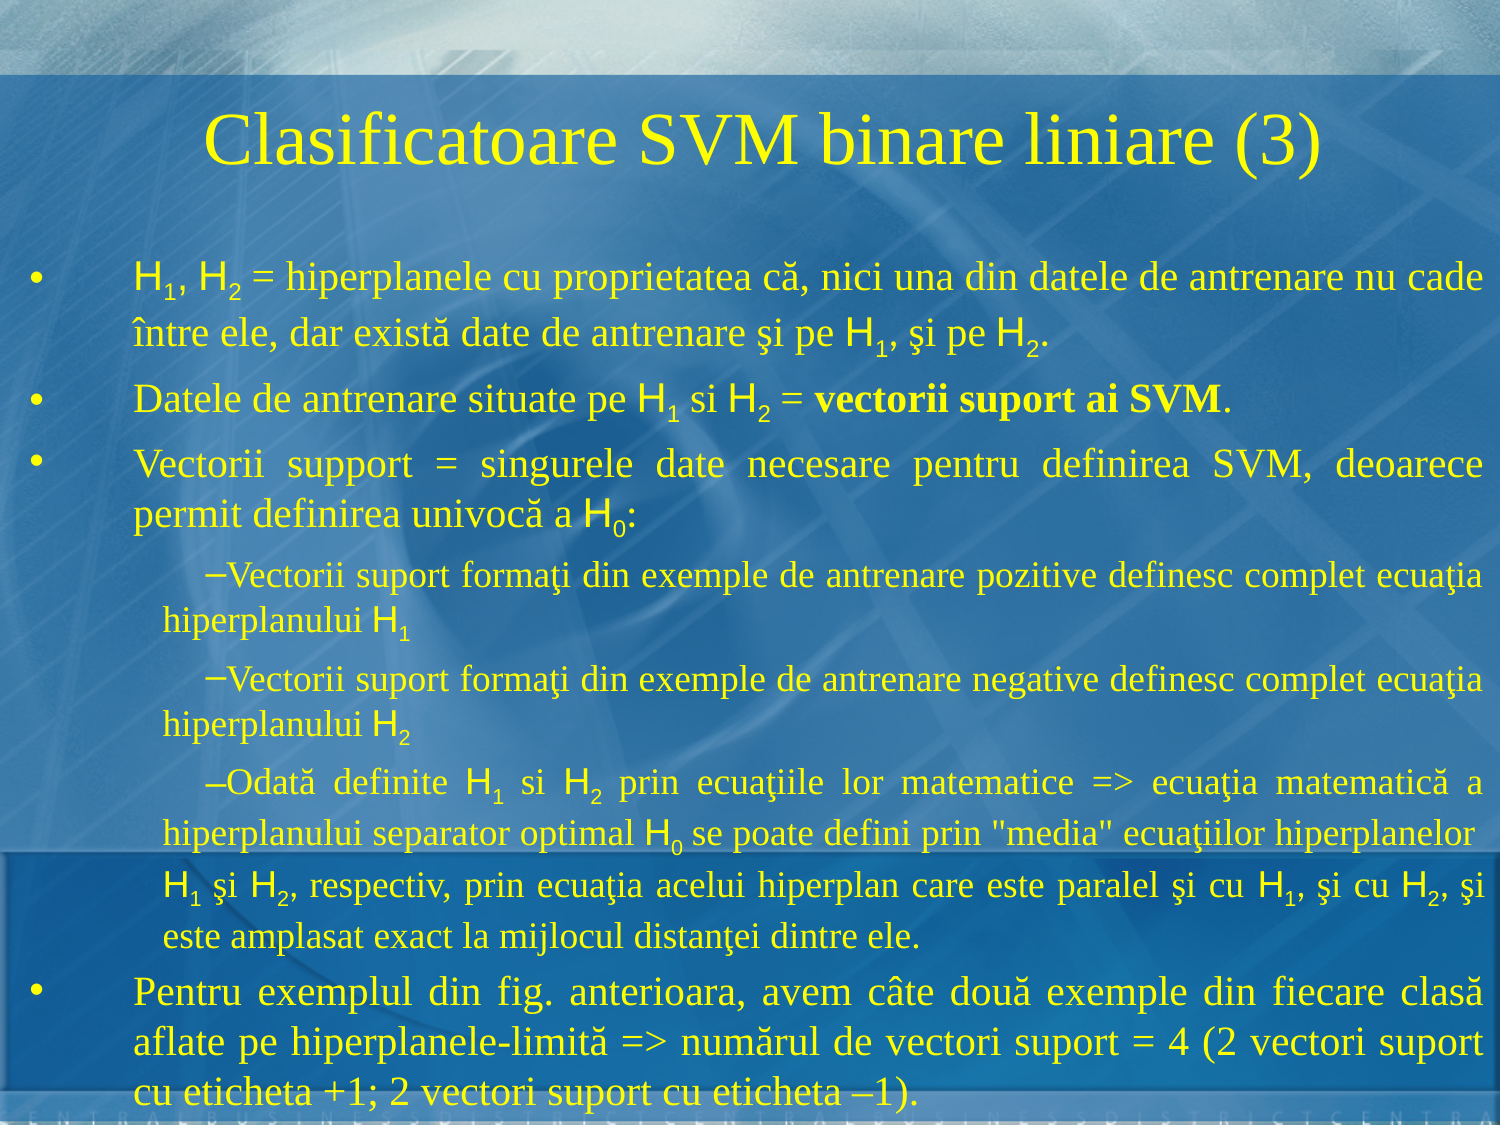

Clasificatoare SVM binare liniare (3)

H1, H2 = hiperplanele cu proprietatea că, nici una din datele de antrenare nu cade între ele, dar există date de antrenare şi pe H1, şi pe H2.
Datele de antrenare situate pe H1 si H2 = vectorii suport ai SVM.
Vectorii support = singurele date necesare pentru definirea SVM, deoarece permit definirea univocă a H0:
Vectorii suport formaţi din exemple de antrenare pozitive definesc complet ecuaţia hiperplanului H1
Vectorii suport formaţi din exemple de antrenare negative definesc complet ecuaţia hiperplanului H2
Odată definite H1 si H2 prin ecuaţiile lor matematice => ecuaţia matematică a hiperplanului separator optimal H0 se poate defini prin "media" ecuaţiilor hiperplanelor  H1 şi H2, respectiv, prin ecuaţia acelui hiperplan care este paralel şi cu H1, şi cu H2, şi este amplasat exact la mijlocul distanţei dintre ele.
Pentru exemplul din fig. anterioara, avem câte două exemple din fiecare clasă aflate pe hiperplanele-limită => numărul de vectori suport = 4 (2 vectori suport cu eticheta +1; 2 vectori suport cu eticheta –1).